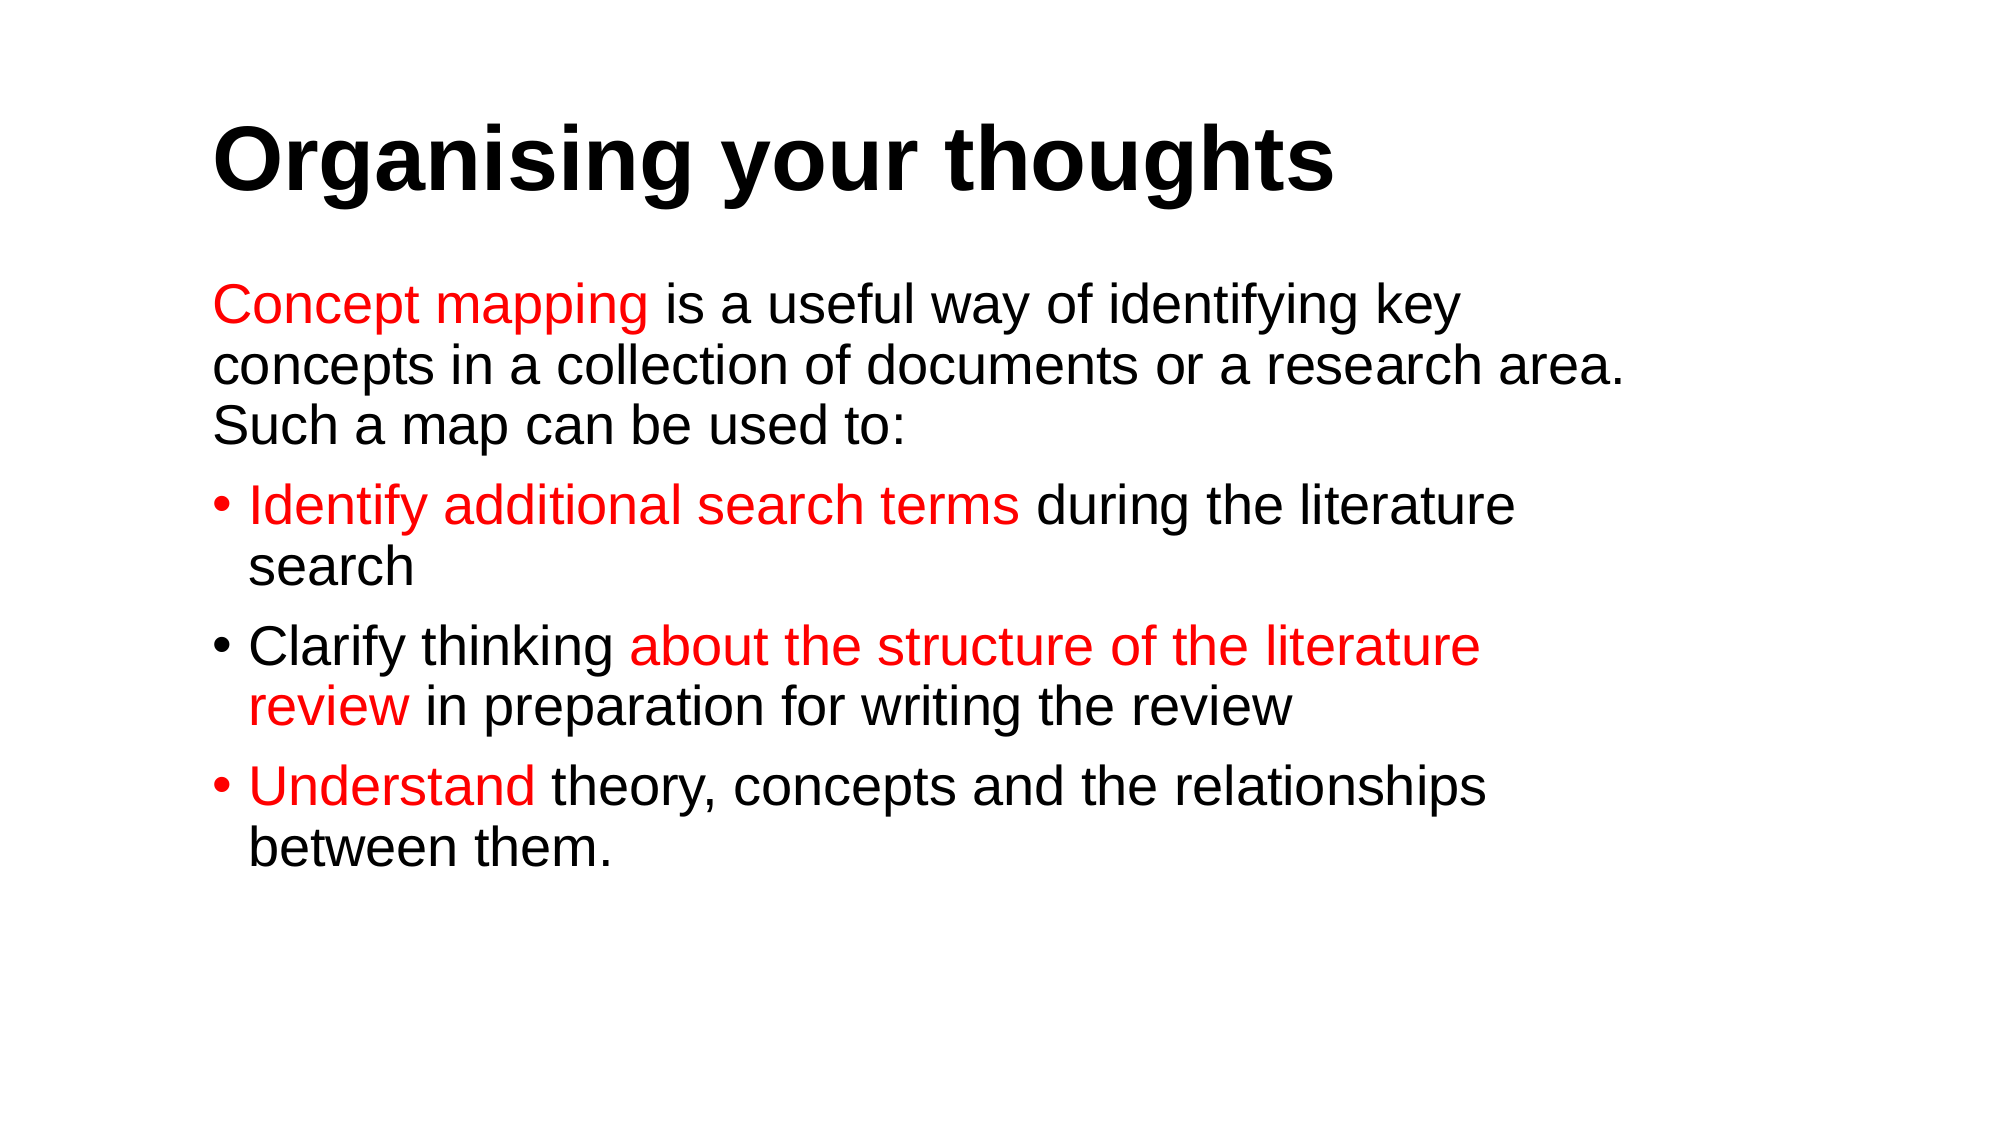

# Organising your thoughts
Concept mapping is a useful way of identifying key concepts in a collection of documents or a research area. Such a map can be used to:
Identify additional search terms during the literature search
Clarify thinking about the structure of the literature review in preparation for writing the review
Understand theory, concepts and the relationships between them.